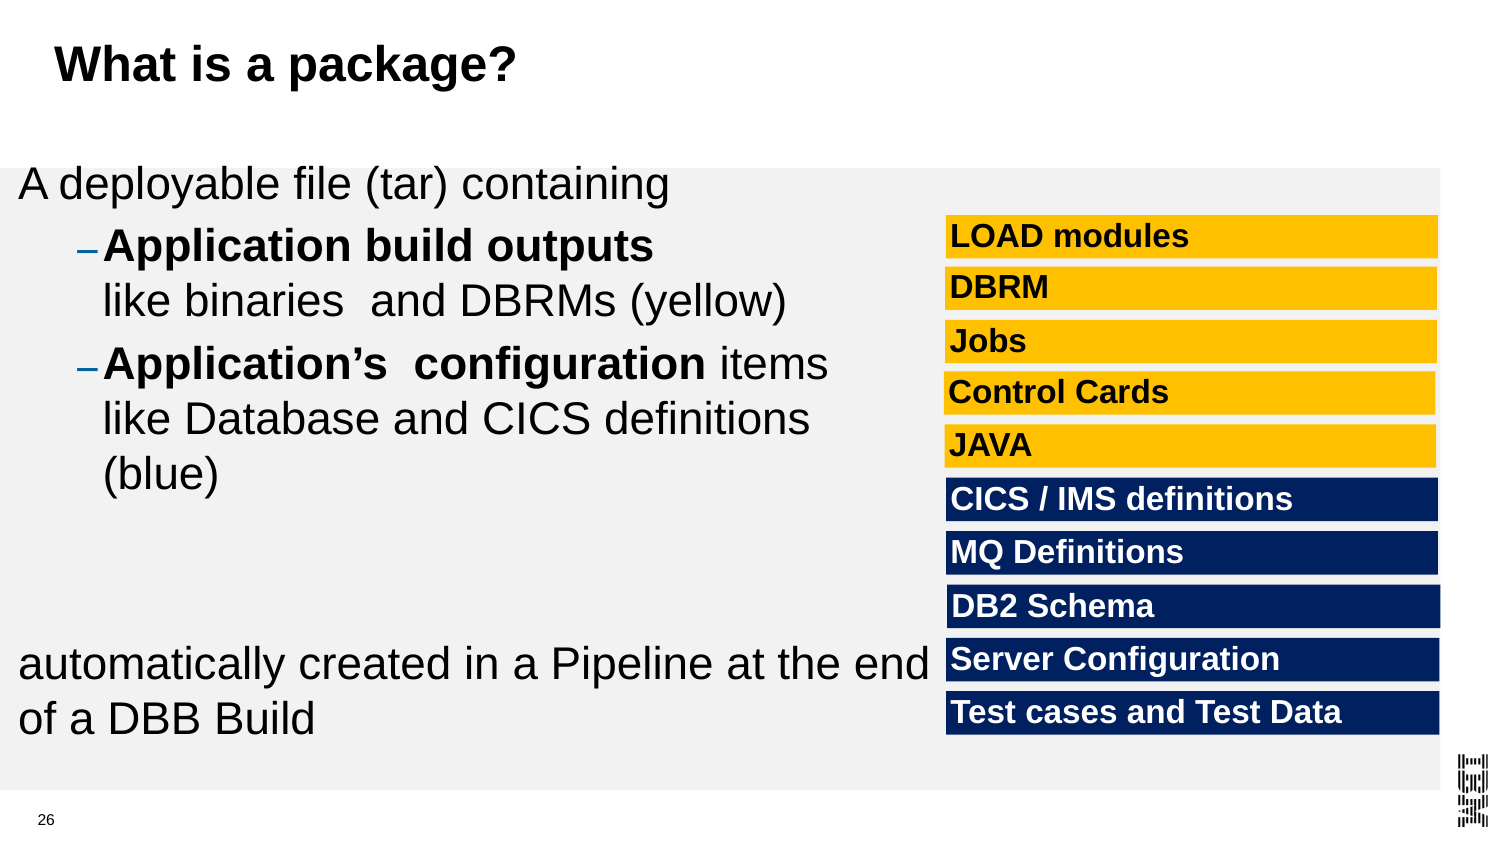

# What is a package?
A deployable file (tar) containing
Application build outputs
like binaries  and DBRMs (yellow)
Application’s  configuration items   like Database and CICS definitions (blue)

automatically created in a Pipeline at the end of a DBB Build
LOAD modules
DBRM
Jobs
Control Cards
JAVA
CICS / IMS definitions
MQ Definitions
DB2 Schema
Server Configuration
Test cases and Test Data